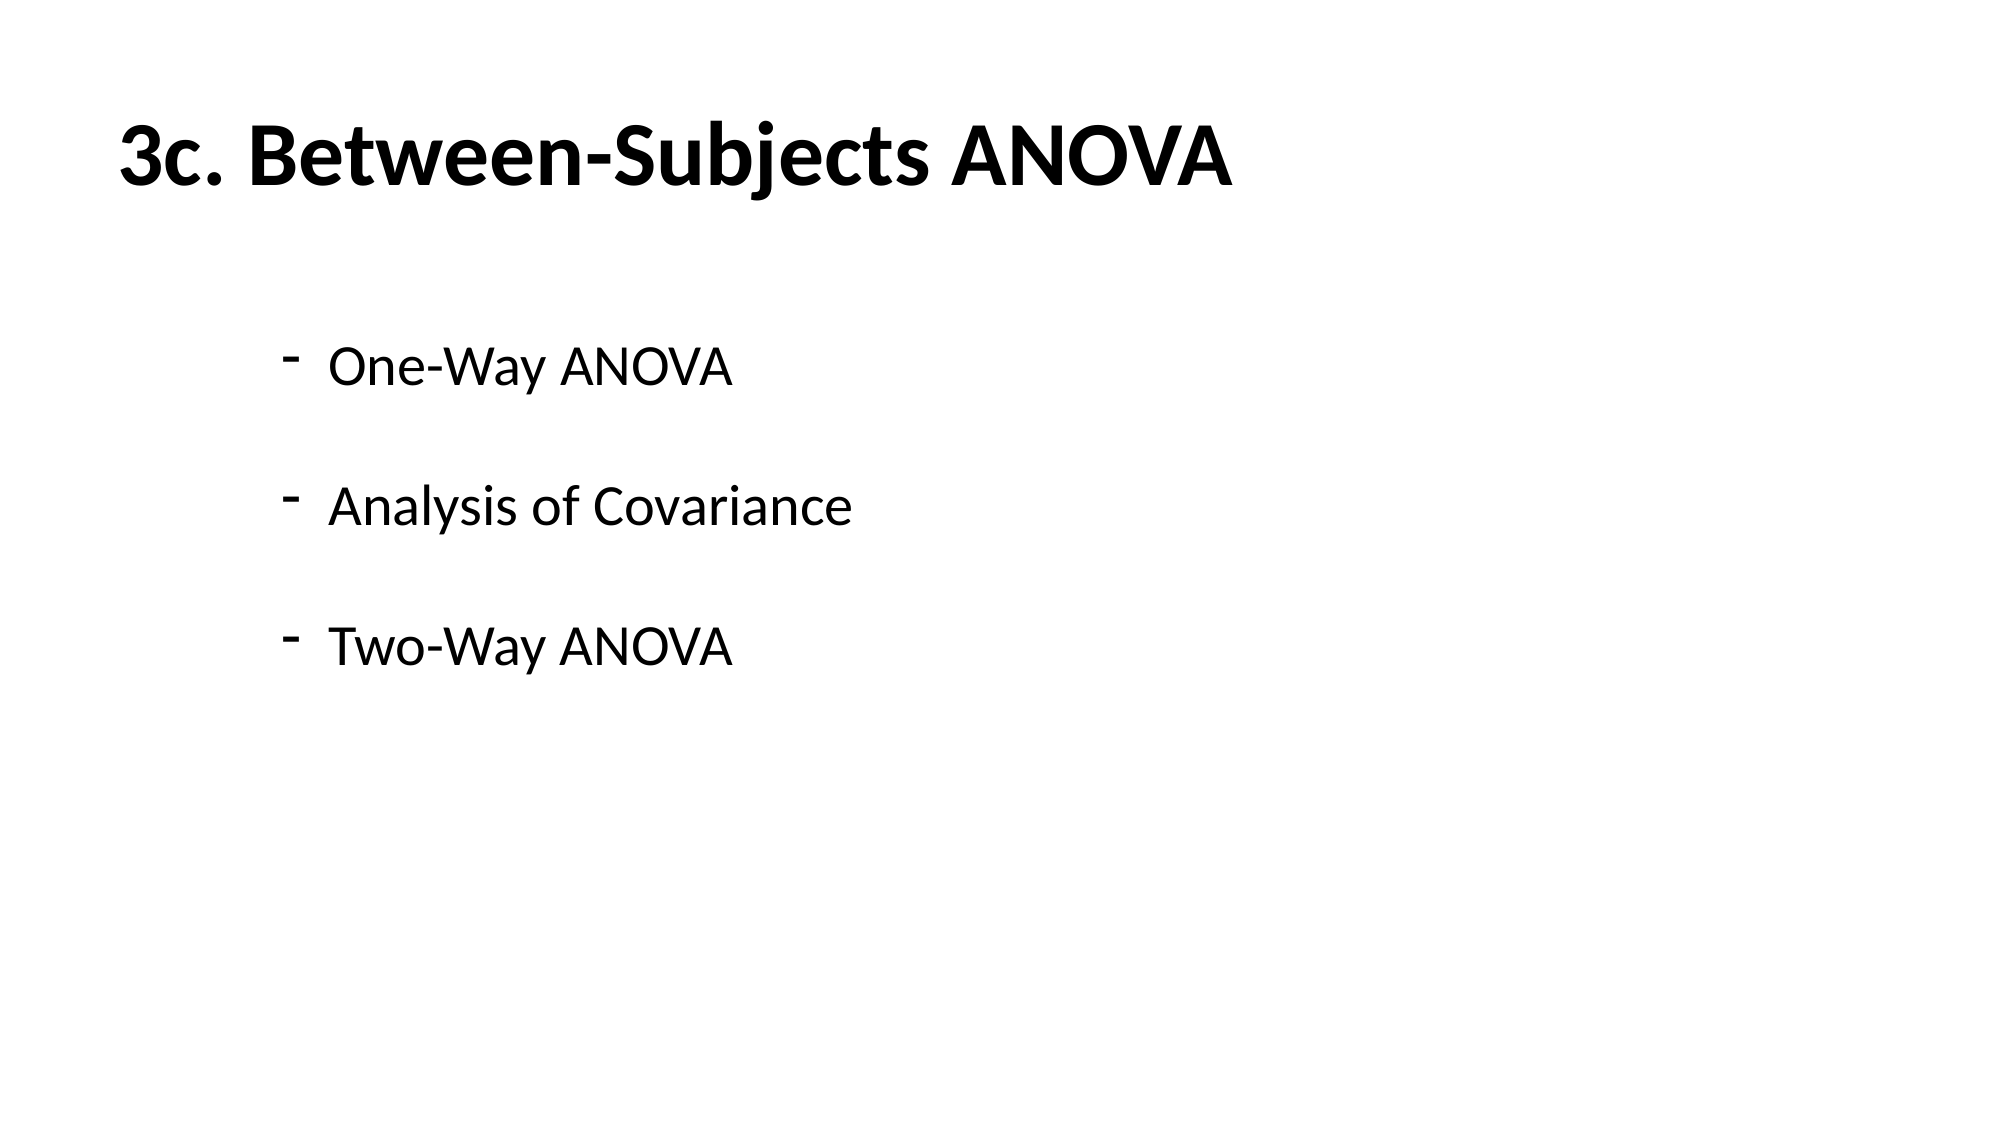

3c. Between-Subjects ANOVA
One-Way ANOVA

Analysis of Covariance

Two-Way ANOVA